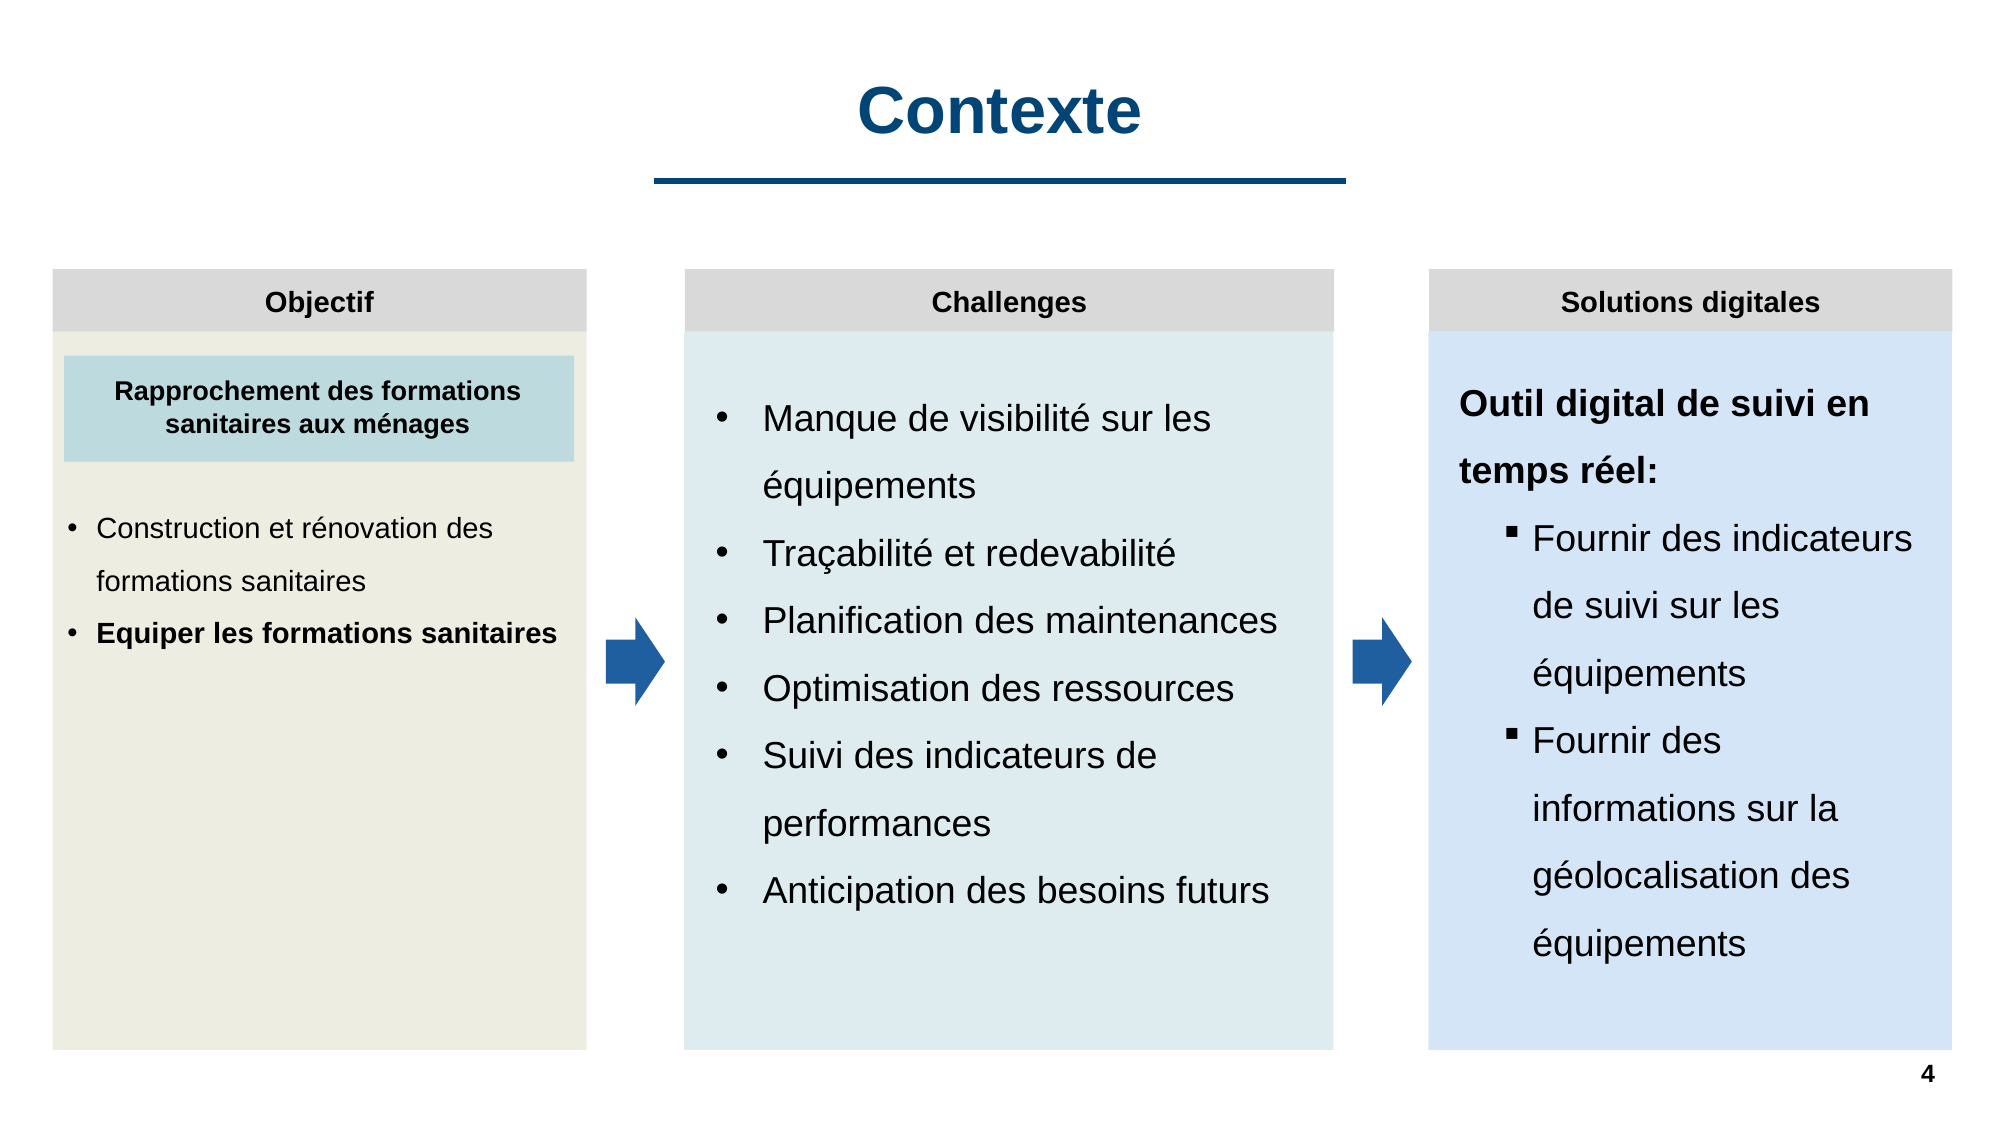

# Contexte
Objectif
Challenges
Solutions digitales

Outil digital de suivi en temps réel:
Fournir des indicateurs de suivi sur les équipements
Fournir des informations sur la géolocalisation des équipements

Manque de visibilité sur les équipements
Traçabilité et redevabilité
Planification des maintenances
Optimisation des ressources
Suivi des indicateurs de performances
Anticipation des besoins futurs
Rapprochement des formations sanitaires aux ménages
Construction et rénovation des formations sanitaires
Equiper les formations sanitaires

4